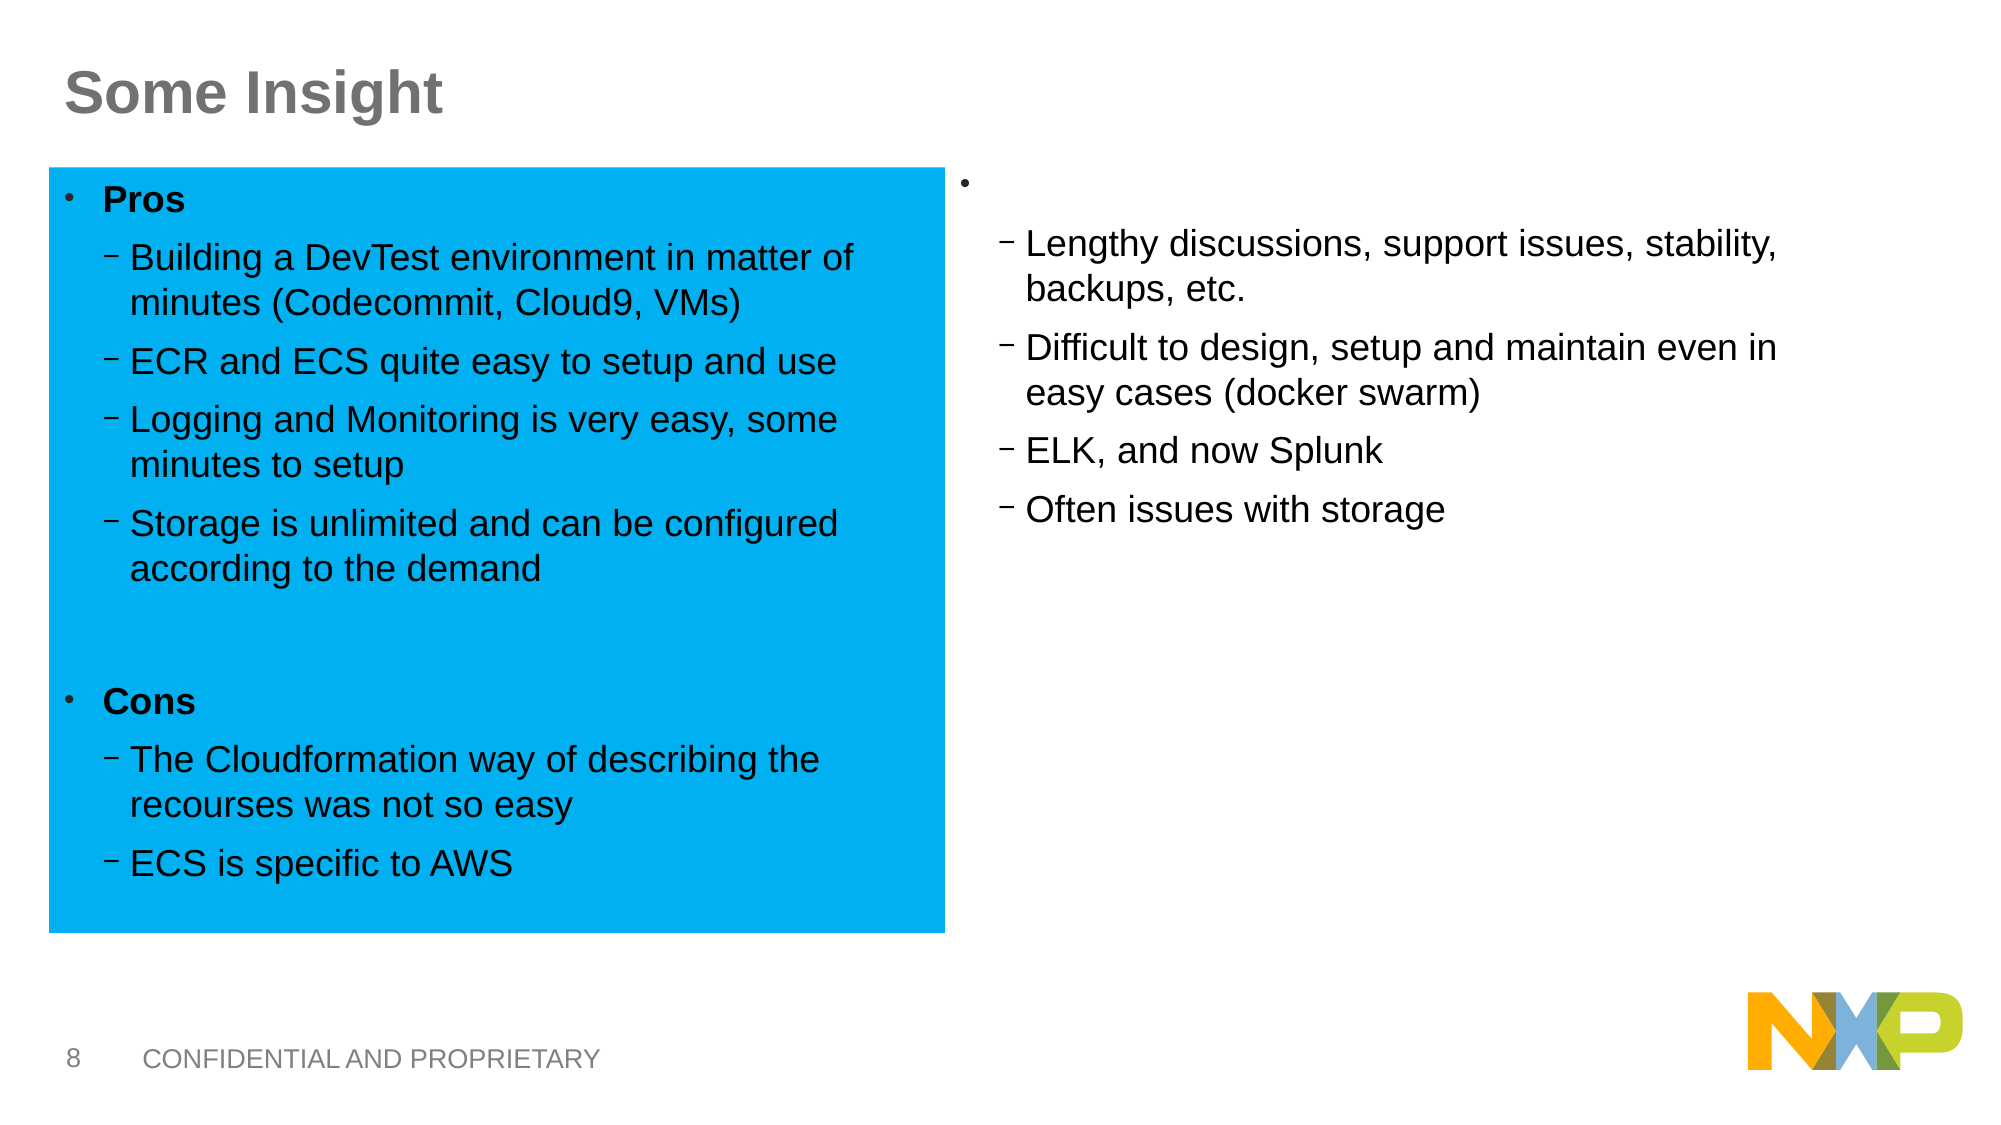

# Some Insight

Lengthy discussions, support issues, stability, backups, etc.
Difficult to design, setup and maintain even in easy cases (docker swarm)
ELK, and now Splunk
Often issues with storage

Pros
Building a DevTest environment in matter of minutes (Codecommit, Cloud9, VMs)
ECR and ECS quite easy to setup and use
Logging and Monitoring is very easy, some minutes to setup
Storage is unlimited and can be configured according to the demand

Cons
The Cloudformation way of describing the recourses was not so easy
ECS is specific to AWS